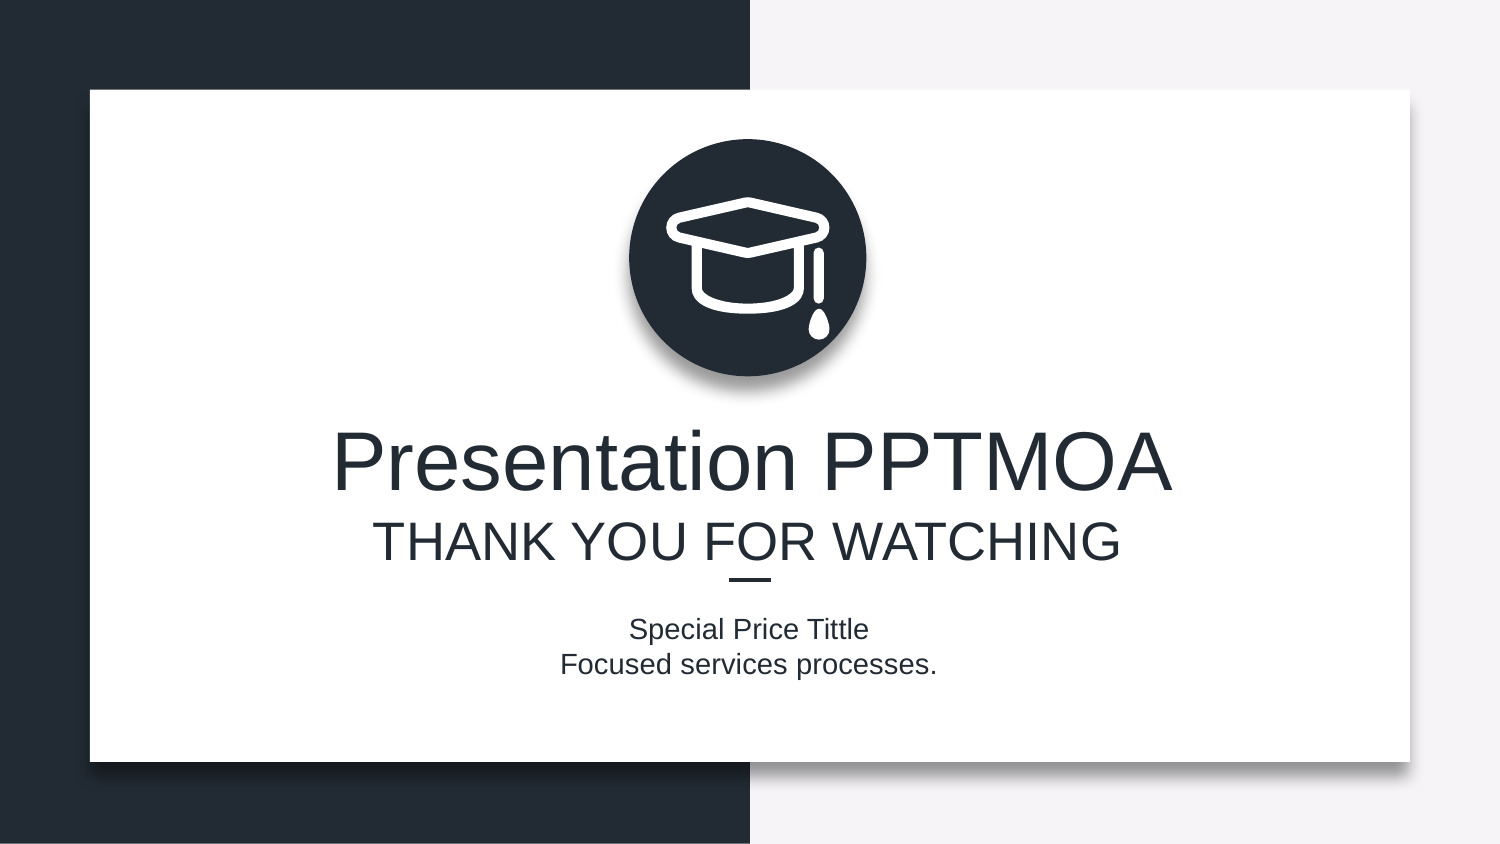

Presentation PPTMOA
THANK YOU FOR WATCHING
Special Price Tittle
Focused services processes.